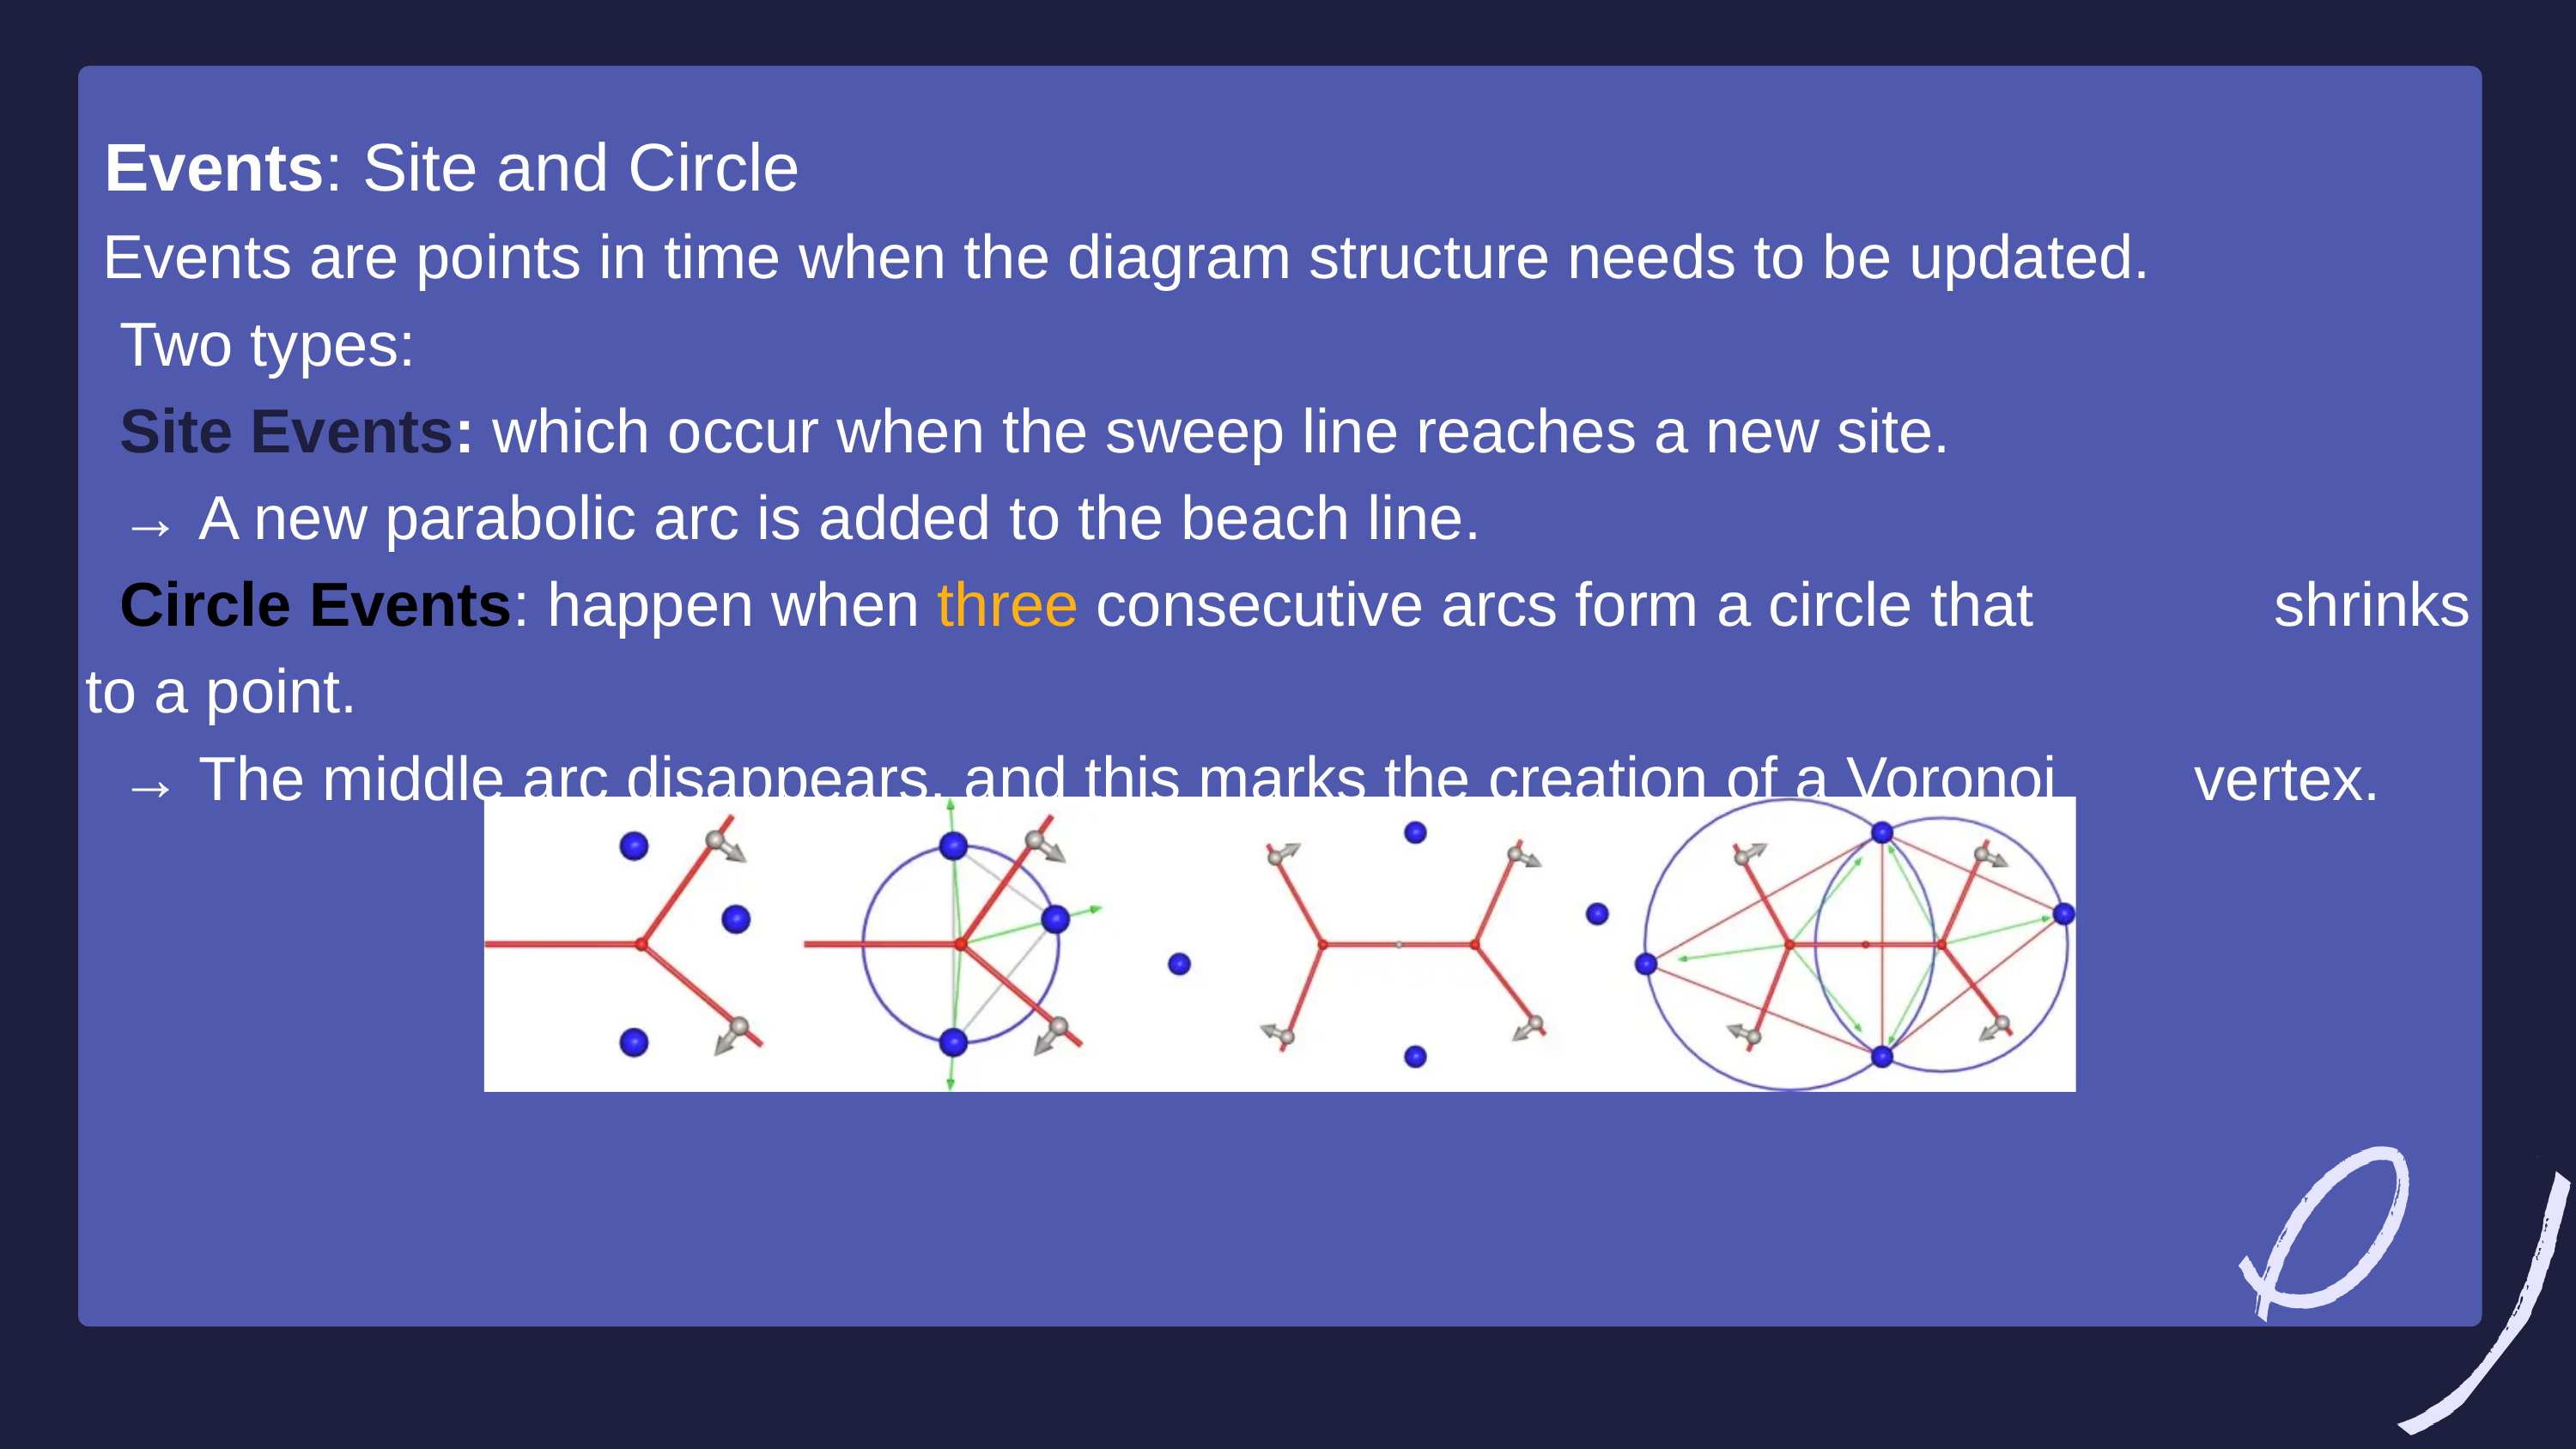

Events: Site and Circle
 Events are points in time when the diagram structure needs to be updated.
  Two types:
  Site Events: which occur when the sweep line reaches a new site.
  → A new parabolic arc is added to the beach line.
  Circle Events: happen when three consecutive arcs form a circle that              shrinks to a point.
  → The middle arc disappears, and this marks the creation of a Voronoi        vertex.